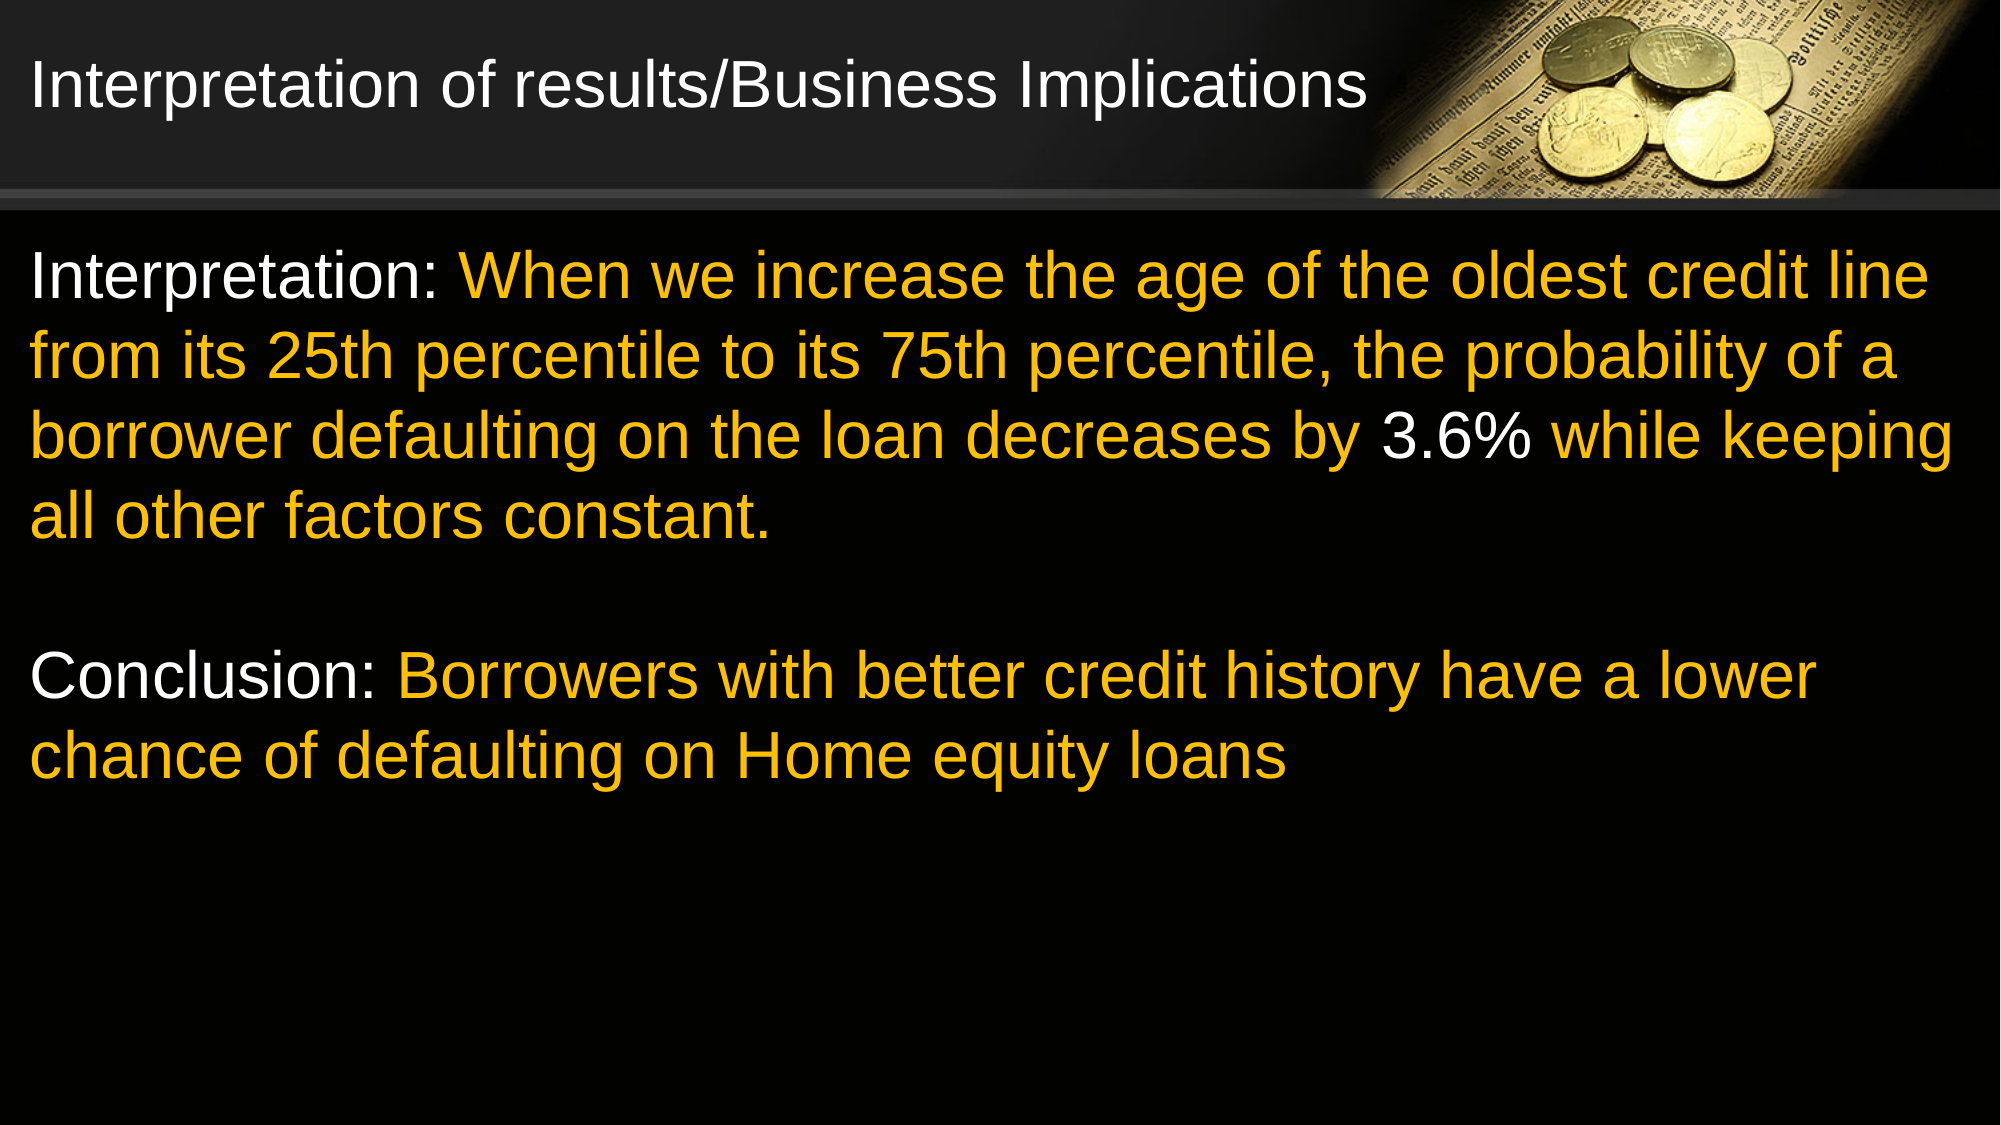

Interpretation of results/Business Implications
Interpretation: When we increase the age of the oldest credit line from its 25th percentile to its 75th percentile, the probability of a borrower defaulting on the loan decreases by 3.6% while keeping all other factors constant.

Conclusion: Borrowers with better credit history have a lower chance of defaulting on Home equity loans